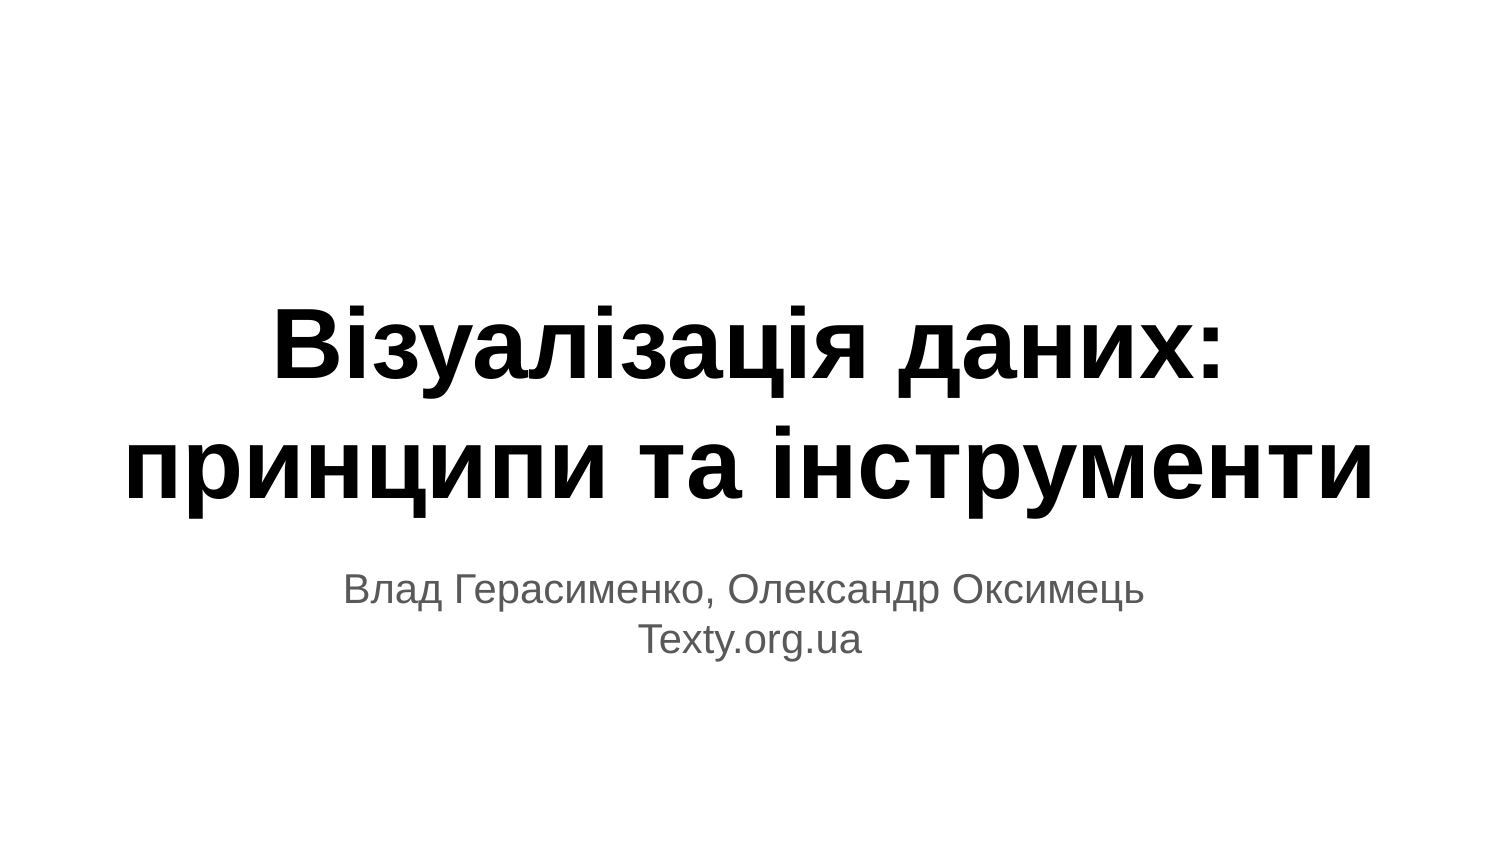

# Візуалізація даних: принципи та інструменти
Влад Герасименко, Олександр Оксимець
Texty.org.ua